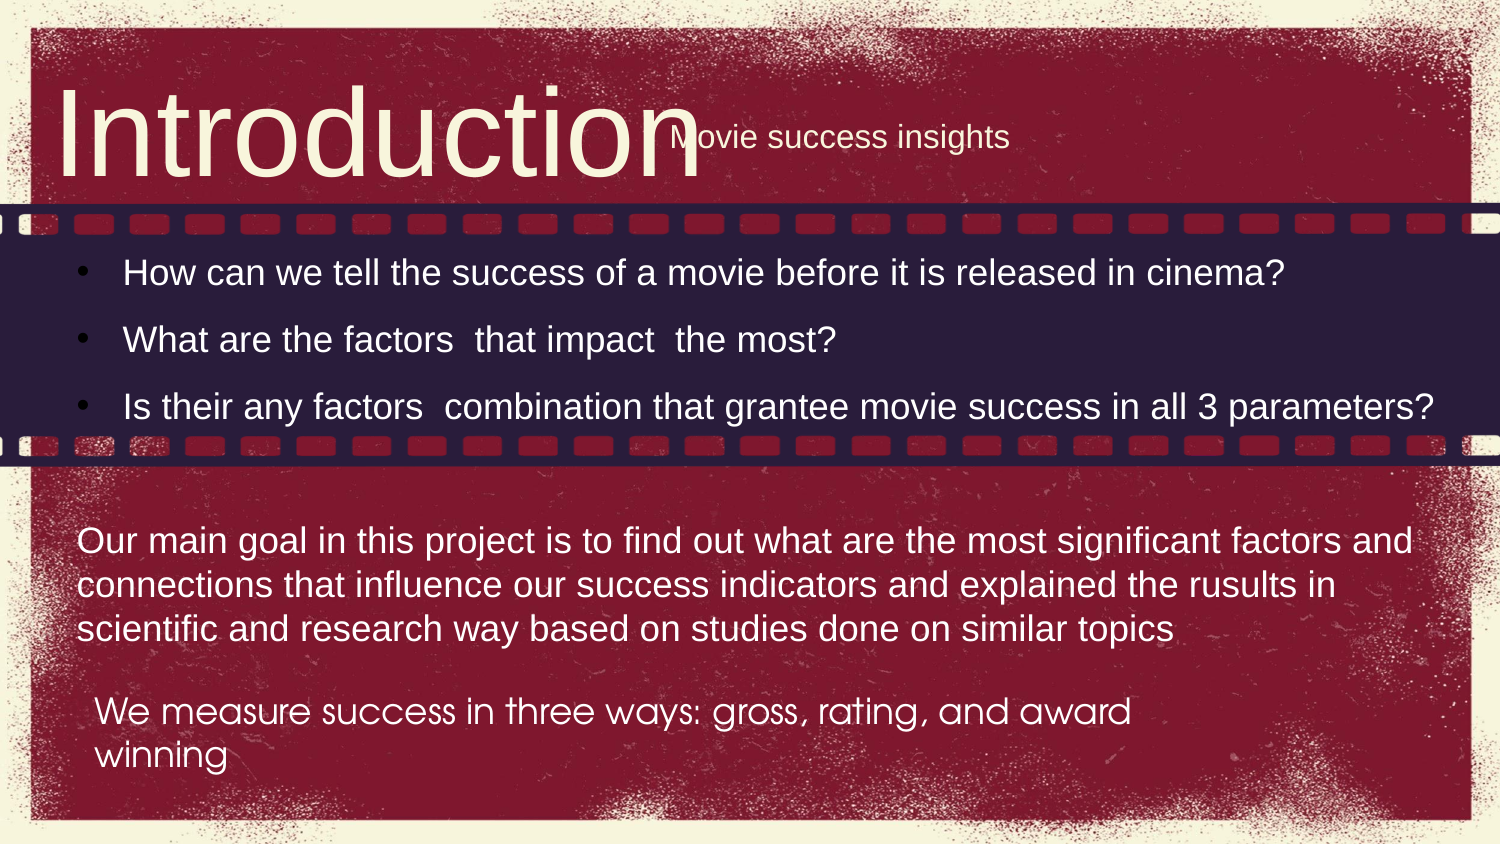

# Introduction
Movie success insights
How can we tell the success of a movie before it is released in cinema?
What are the factors  that impact  the most?
Is their any factors  combination that grantee movie success in all 3 parameters?

Our main goal in this project is to find out what are the most significant factors and connections that influence our success indicators and explained the rusults in scientific and research way based on studies done on similar topics
We measure success in three ways: gross, rating, and award winning